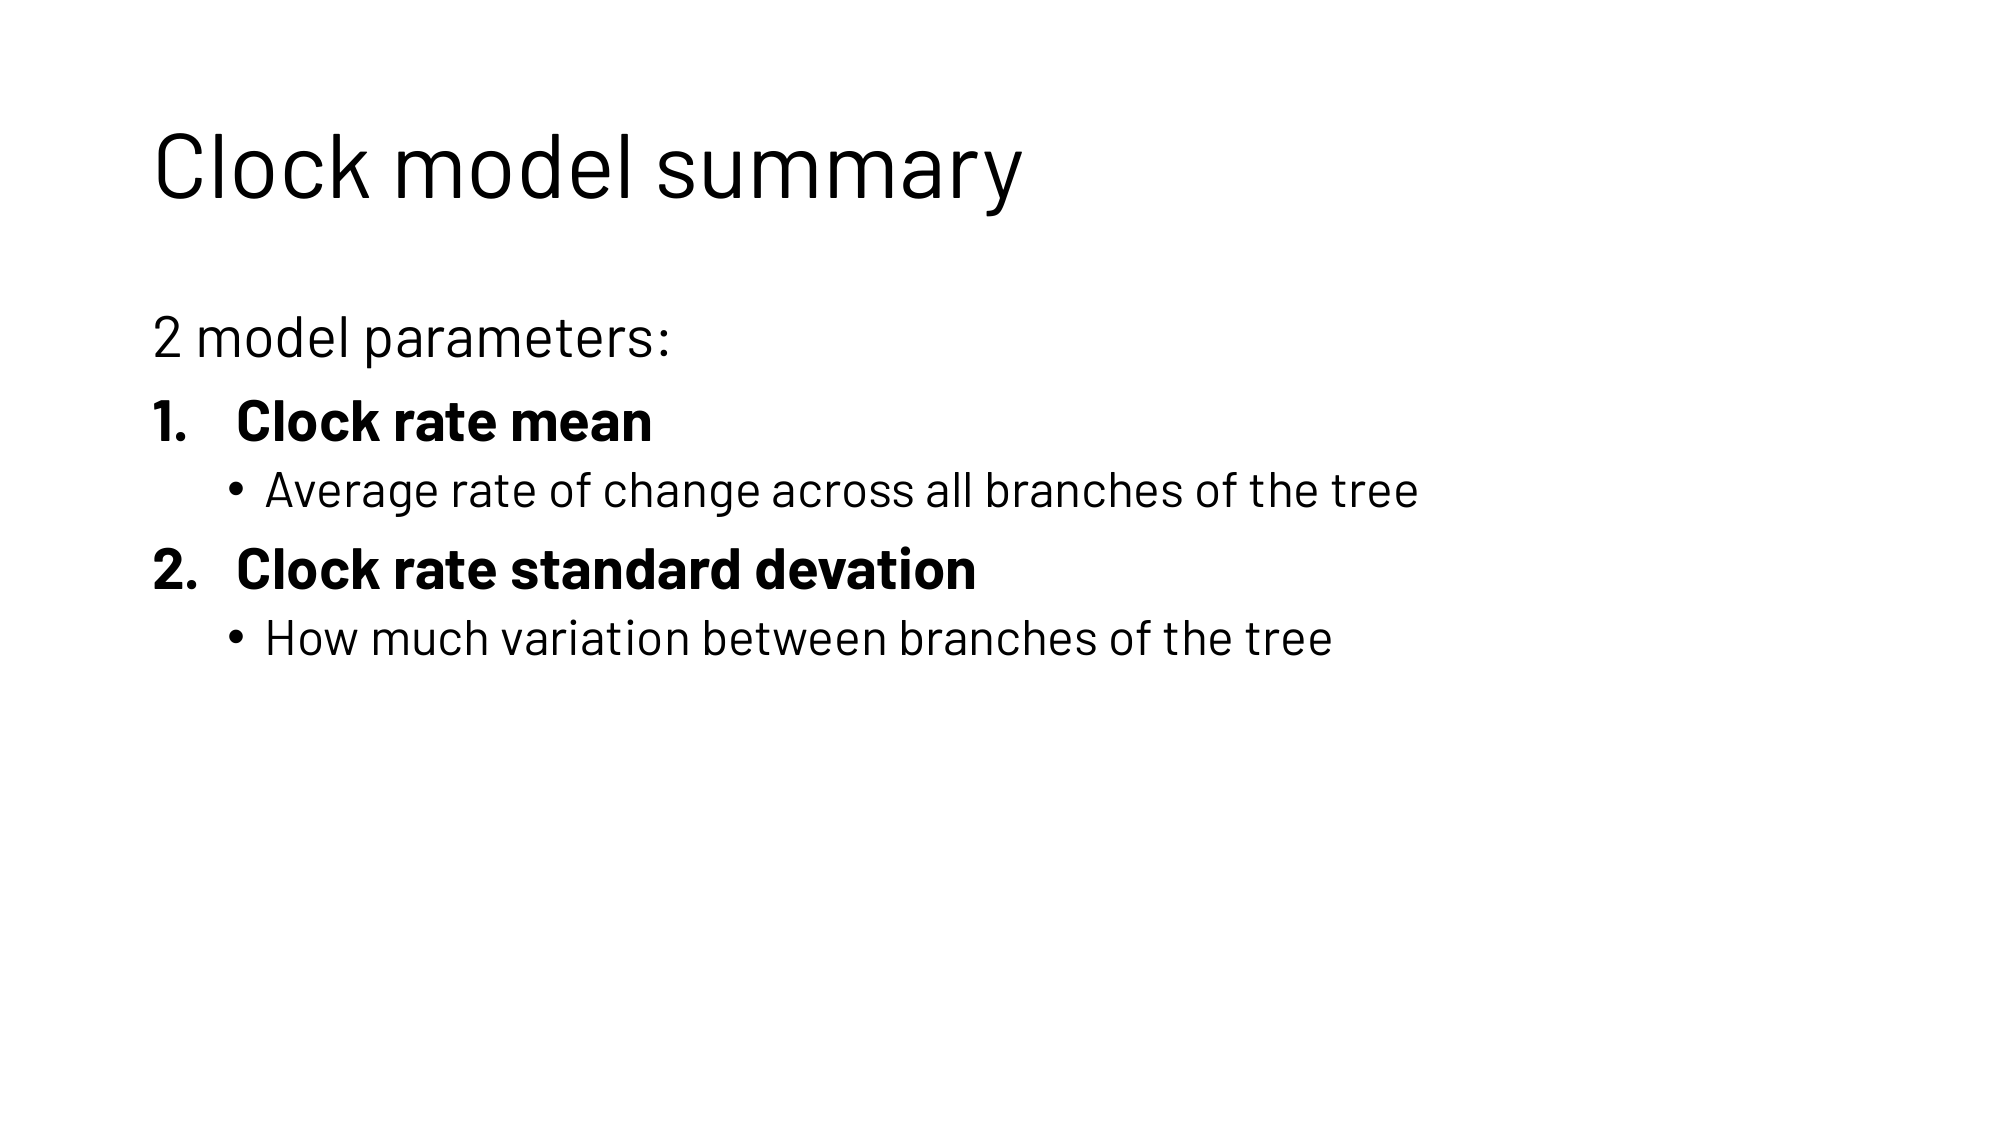

# Clock model summary
2 model parameters:
Clock rate mean
Average rate of change across all branches of the tree
Clock rate standard devation
How much variation between branches of the tree